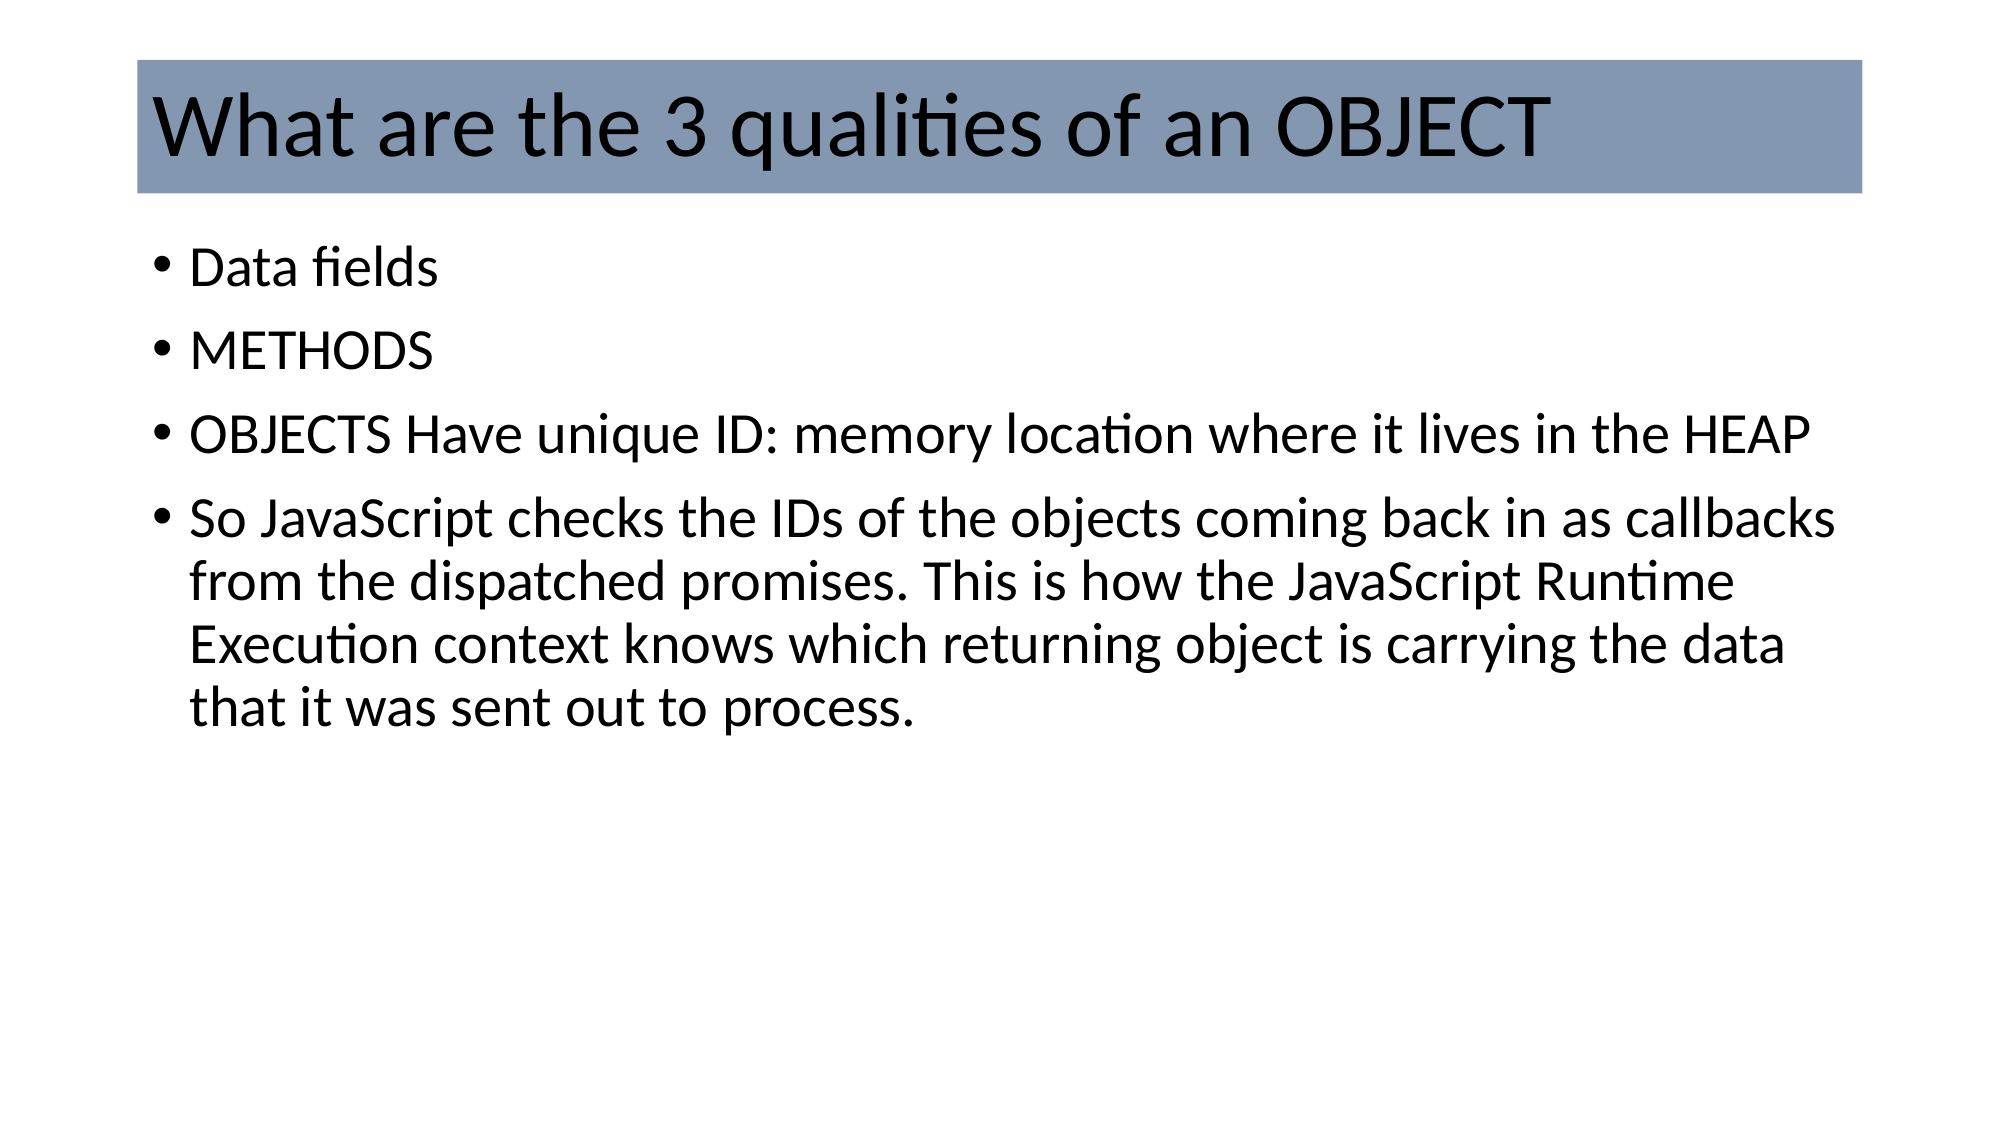

# What are the 3 qualities of an OBJECT
Data fields
METHODS
OBJECTS Have unique ID: memory location where it lives in the HEAP
So JavaScript checks the IDs of the objects coming back in as callbacks from the dispatched promises. This is how the JavaScript Runtime Execution context knows which returning object is carrying the data that it was sent out to process.